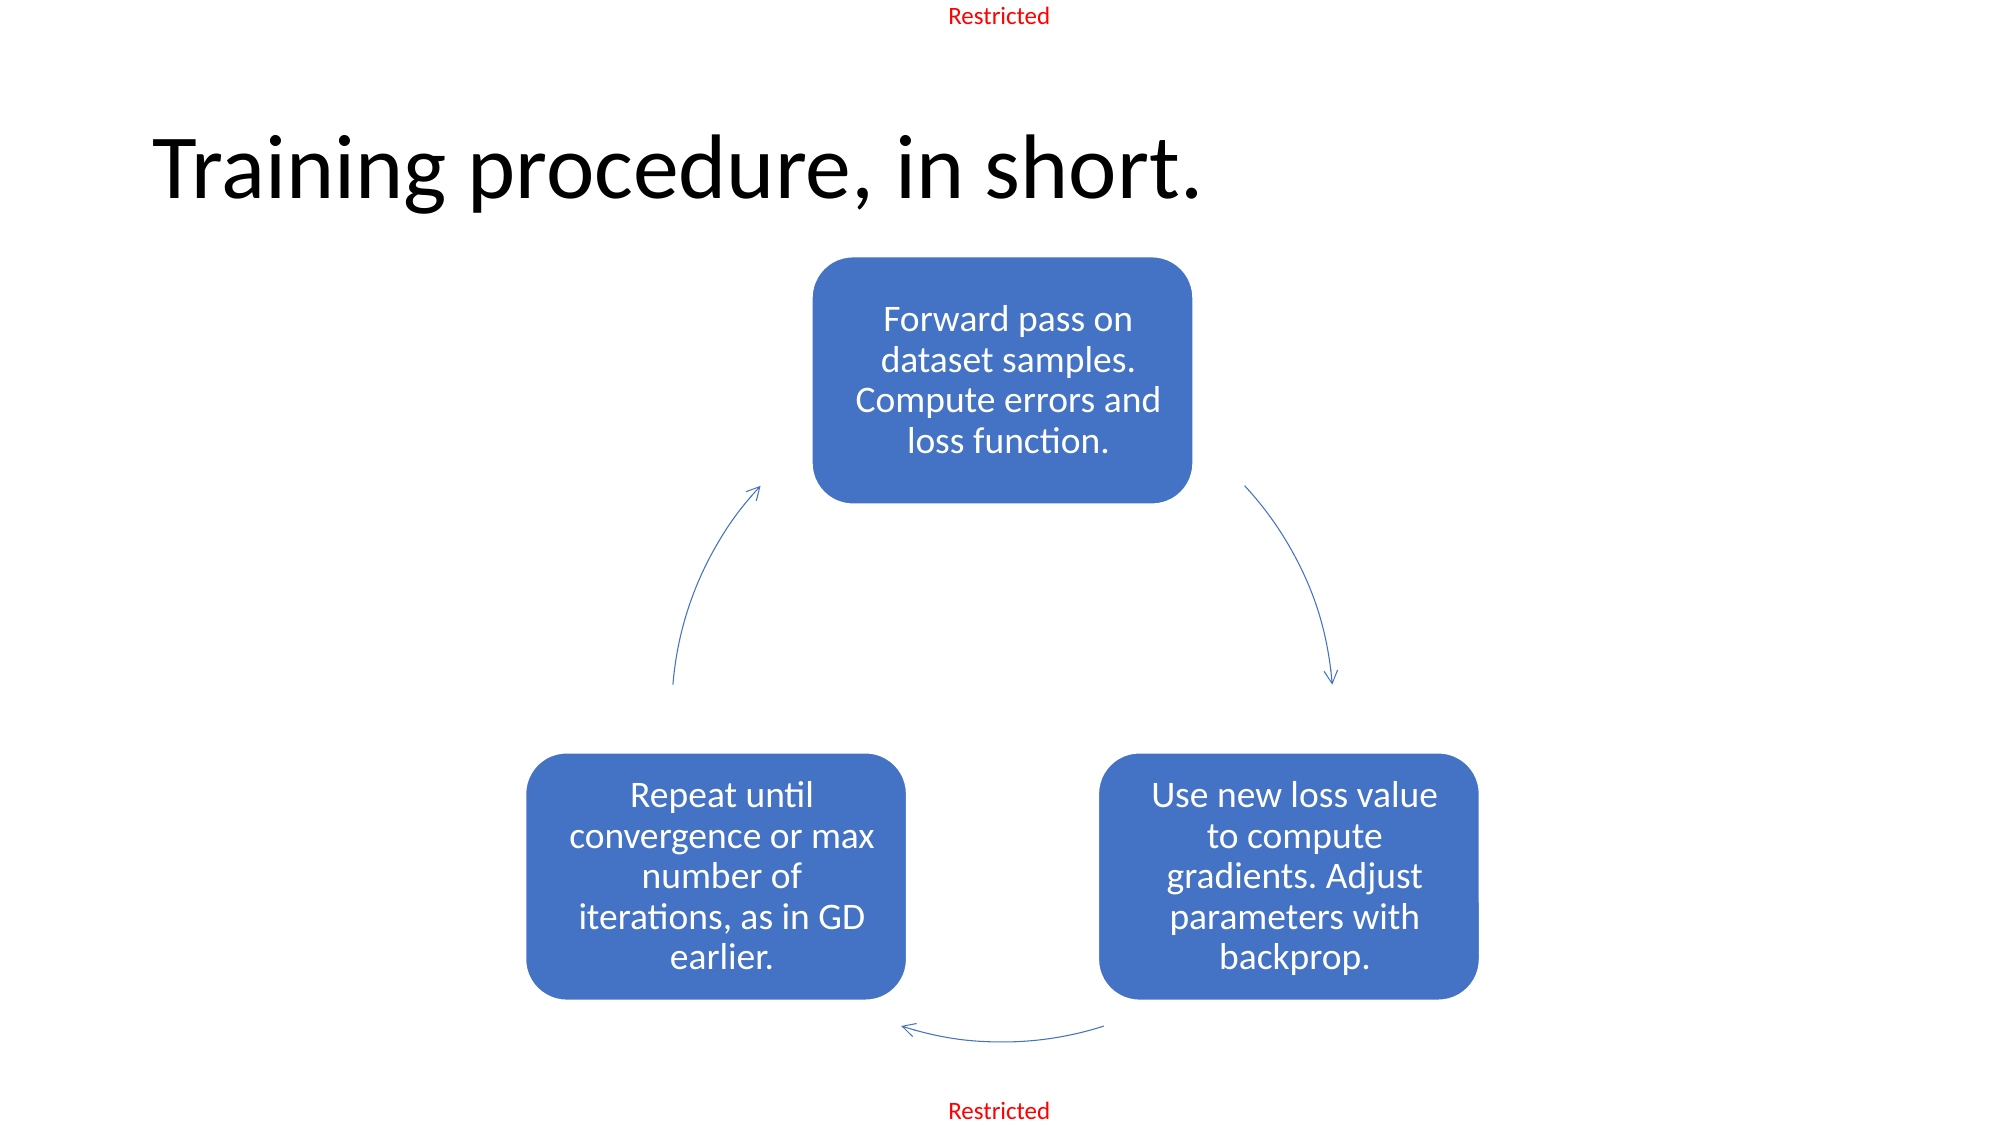

# Training procedure, in short.
Forward pass on dataset samples. Compute errors and loss function.
Use new loss value to compute gradients. Adjust parameters with backprop.
Repeat until convergence or max number of iterations, as in GD earlier.